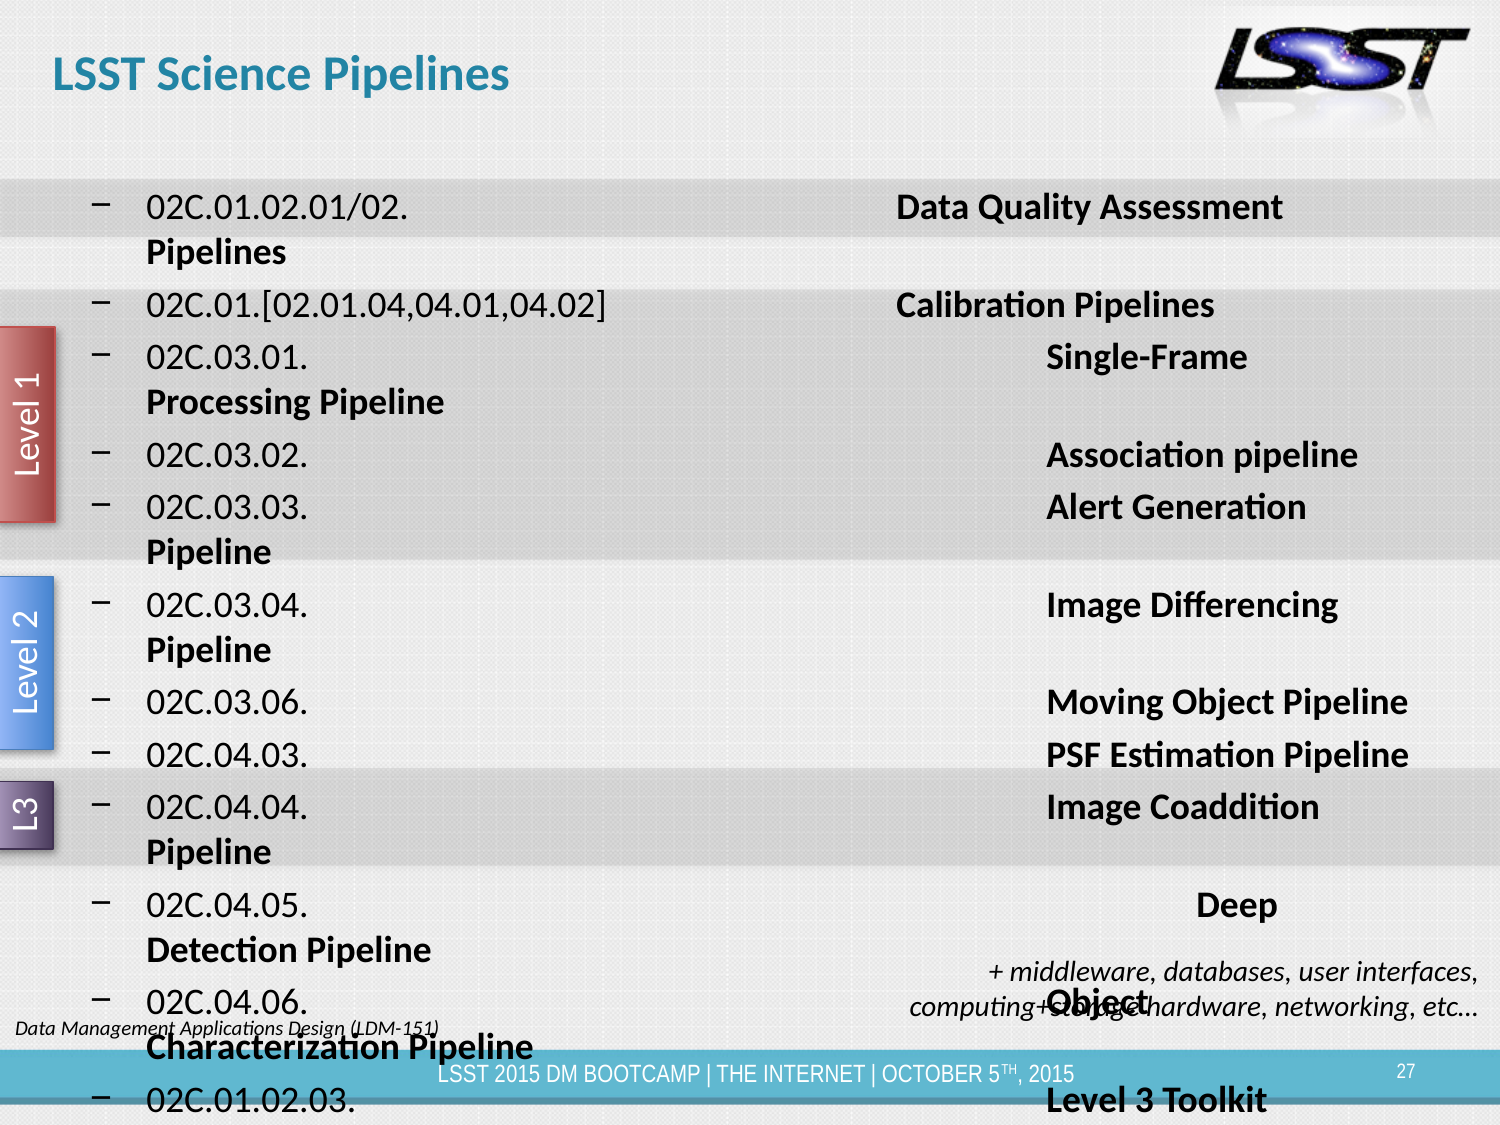

# LSST Science Pipelines
02C.01.02.01/02.				Data Quality Assessment Pipelines
02C.01.[02.01.04,04.01,04.02]		Calibration Pipelines
02C.03.01. 					Single-Frame Processing Pipeline
02C.03.02. 					Association pipeline
02C.03.03. 					Alert Generation Pipeline
02C.03.04. 					Image Differencing Pipeline
02C.03.06. 					Moving Object Pipeline
02C.04.03. 					PSF Estimation Pipeline
02C.04.04. 					Image Coaddition Pipeline
02C.04.05.						Deep Detection Pipeline
02C.04.06. 					Object Characterization Pipeline
02C.01.02.03.					Level 3 Toolkit
02C.03.05/04.07				Core Libraries (afw)

Level 1
Level 2

L3
+ middleware, databases, user interfaces, computing+storage hardware, networking, etc…
Data Management Applications Design (LDM-151)